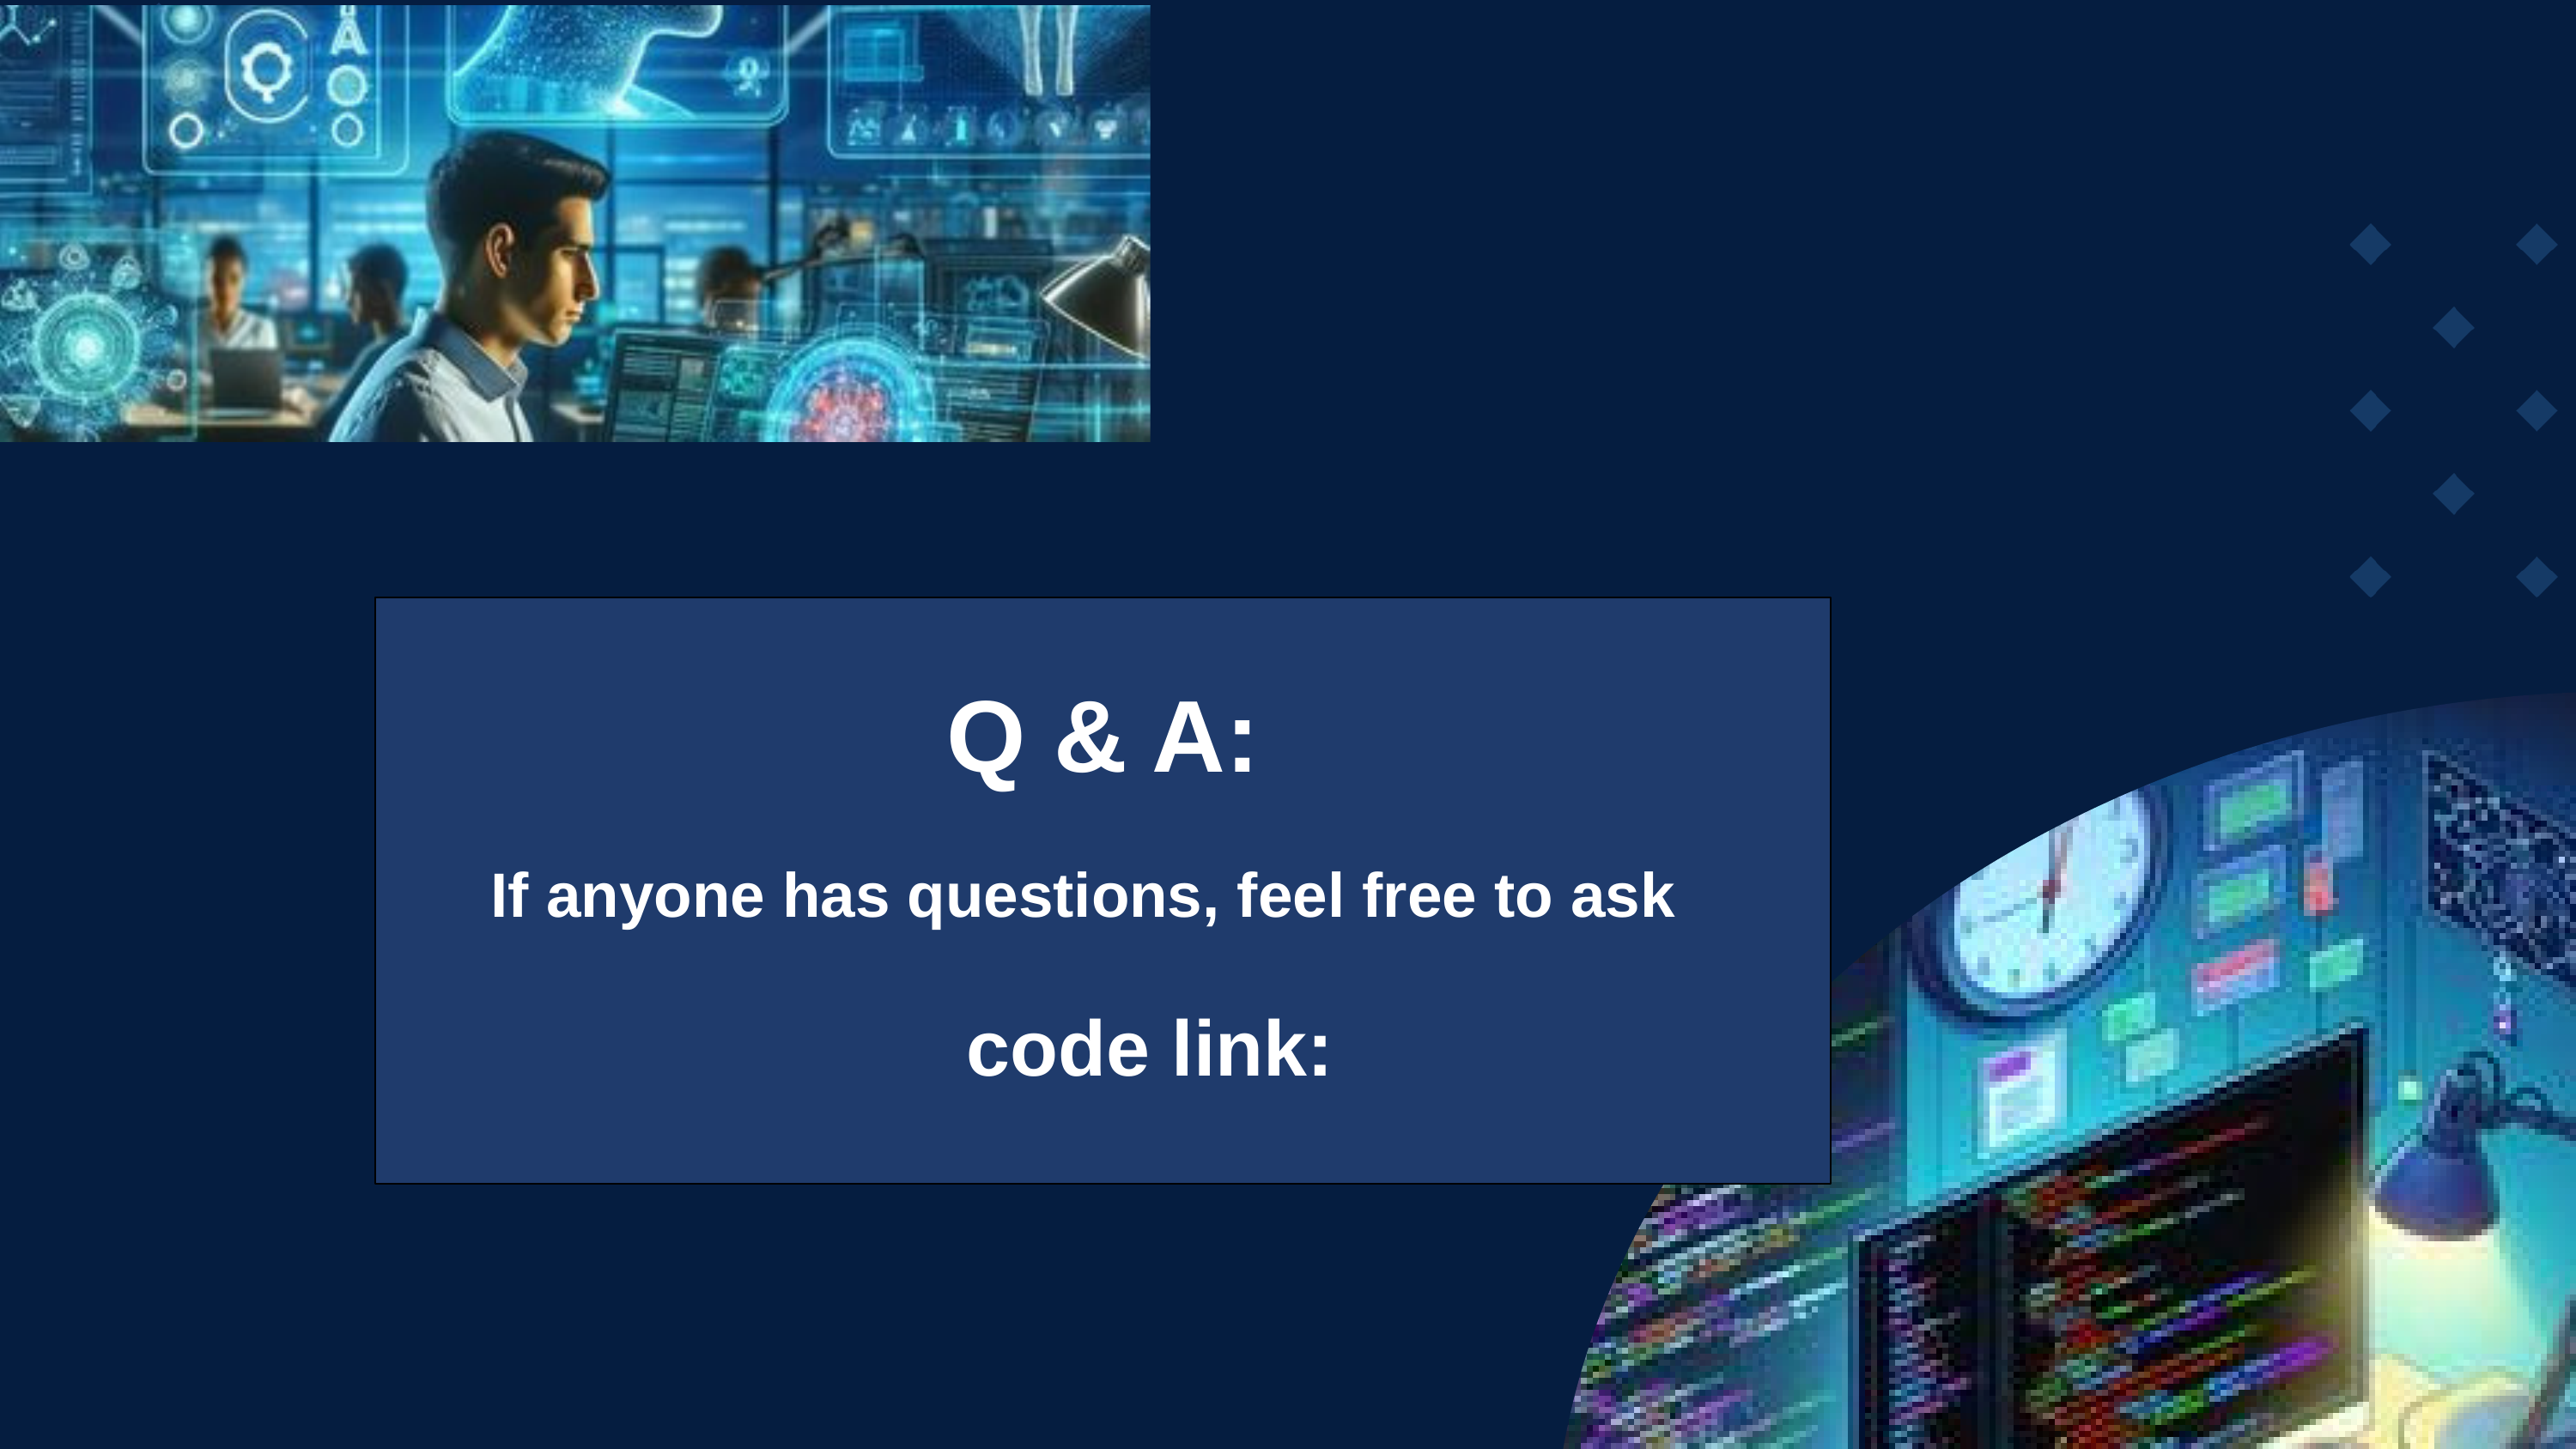

Q & A:

If anyone has questions, feel free to ask
code link: